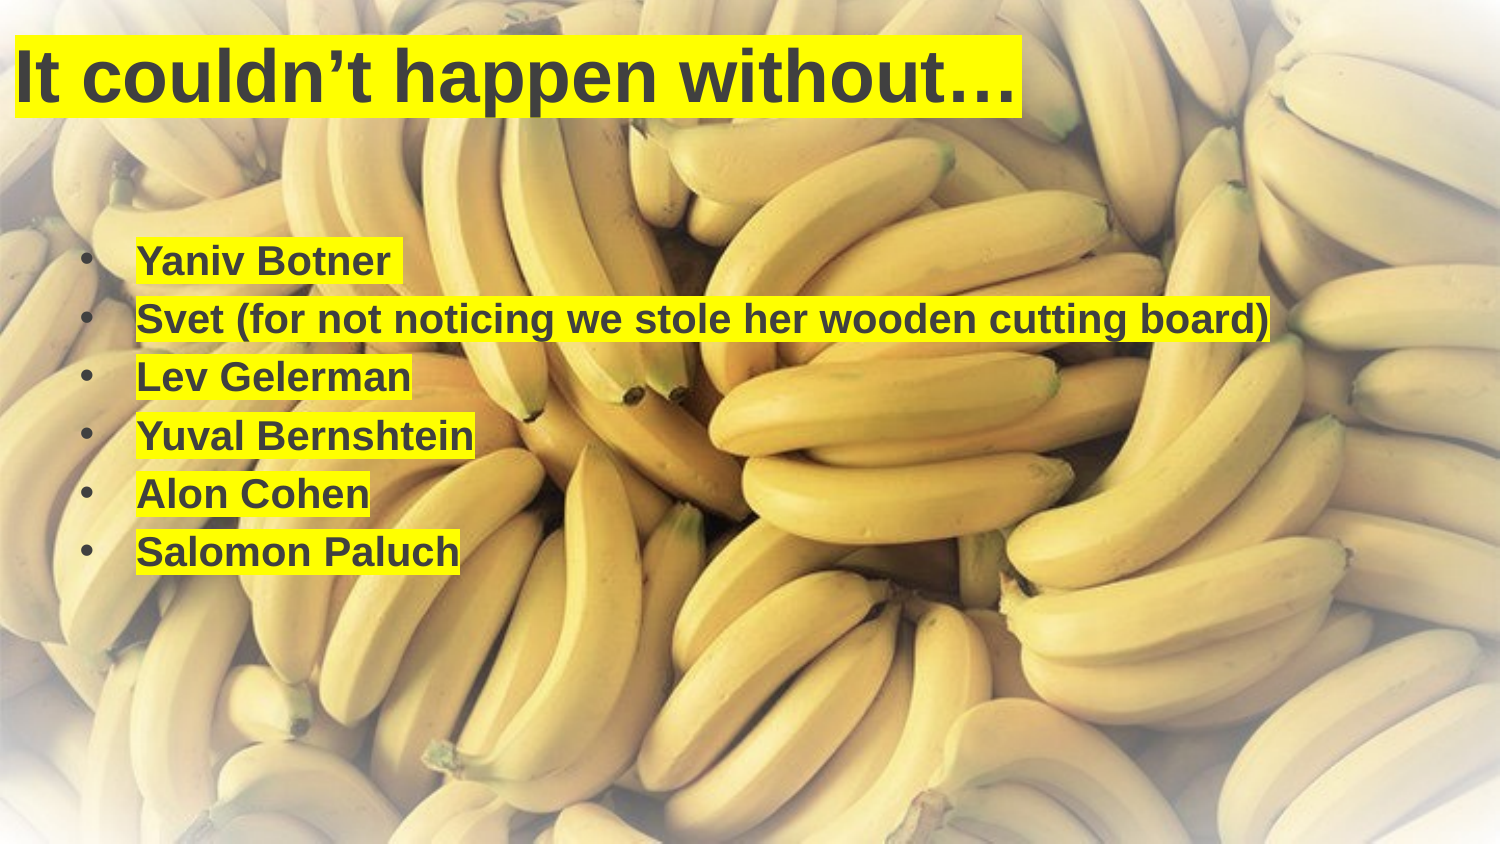

# It couldn’t happen without…
Yaniv Botner
Svet (for not noticing we stole her wooden cutting board)
Lev Gelerman
Yuval Bernshtein
Alon Cohen
Salomon Paluch